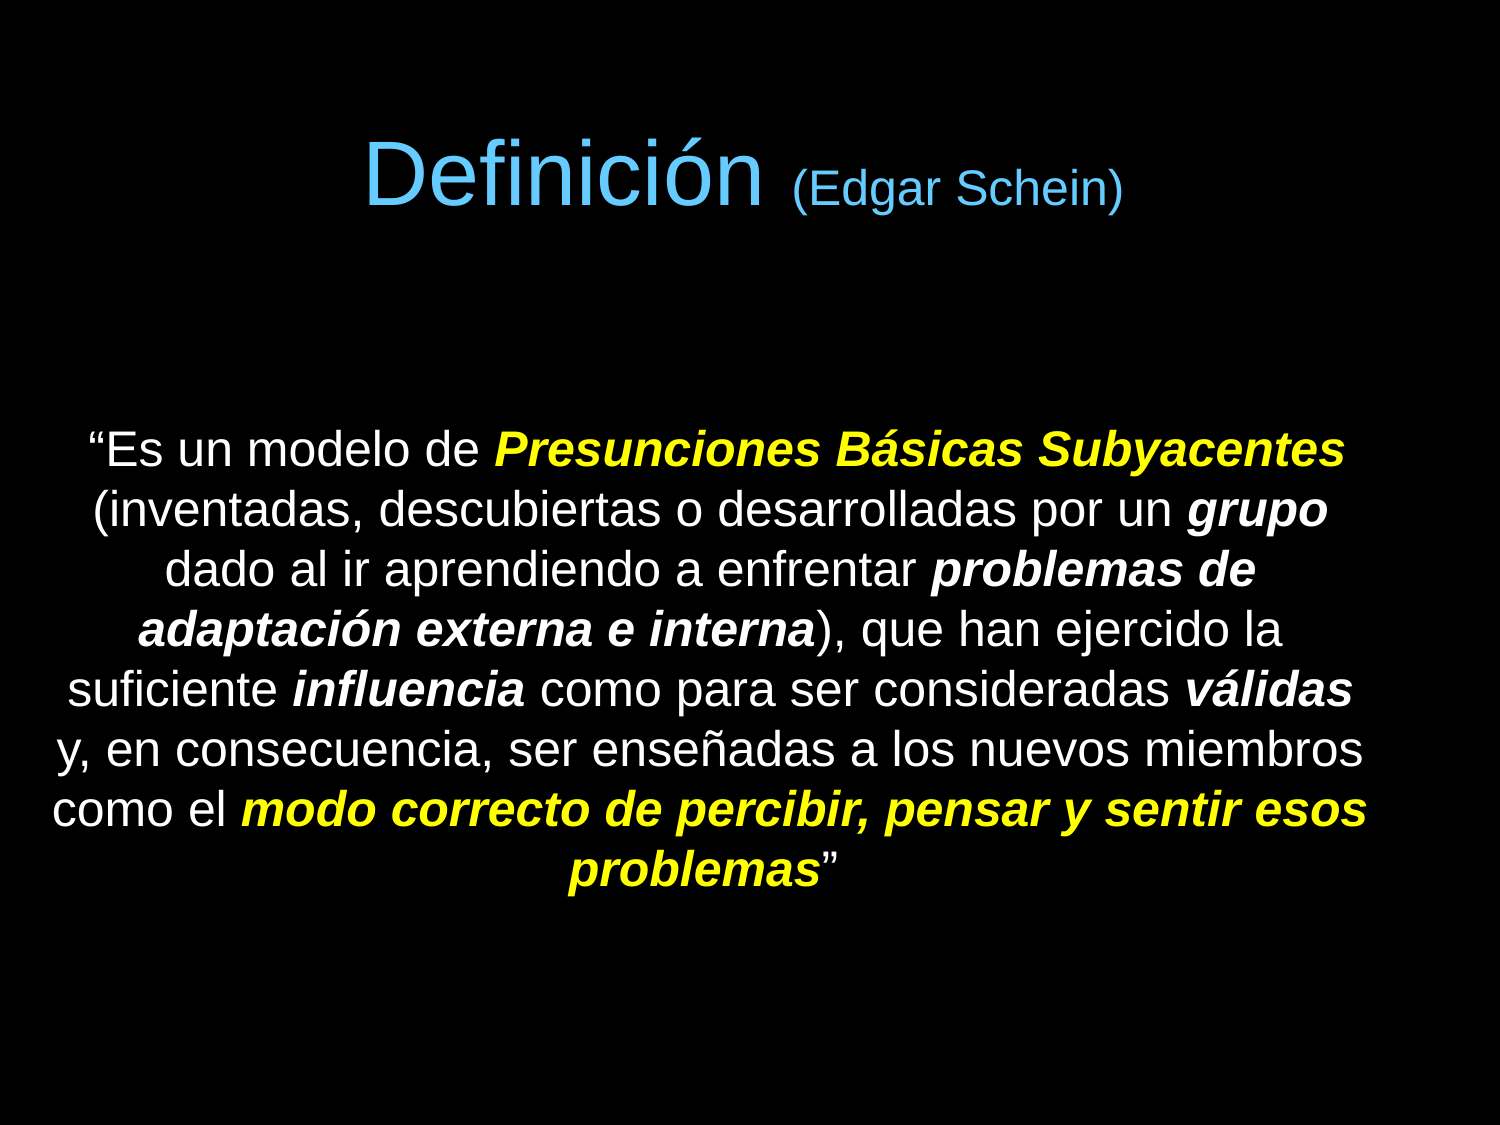

Definición (Edgar Schein)
 “Es un modelo de Presunciones Básicas Subyacentes (inventadas, descubiertas o desarrolladas por un grupo dado al ir aprendiendo a enfrentar problemas de adaptación externa e interna), que han ejercido la suficiente influencia como para ser consideradas válidas y, en consecuencia, ser enseñadas a los nuevos miembros como el modo correcto de percibir, pensar y sentir esos problemas”